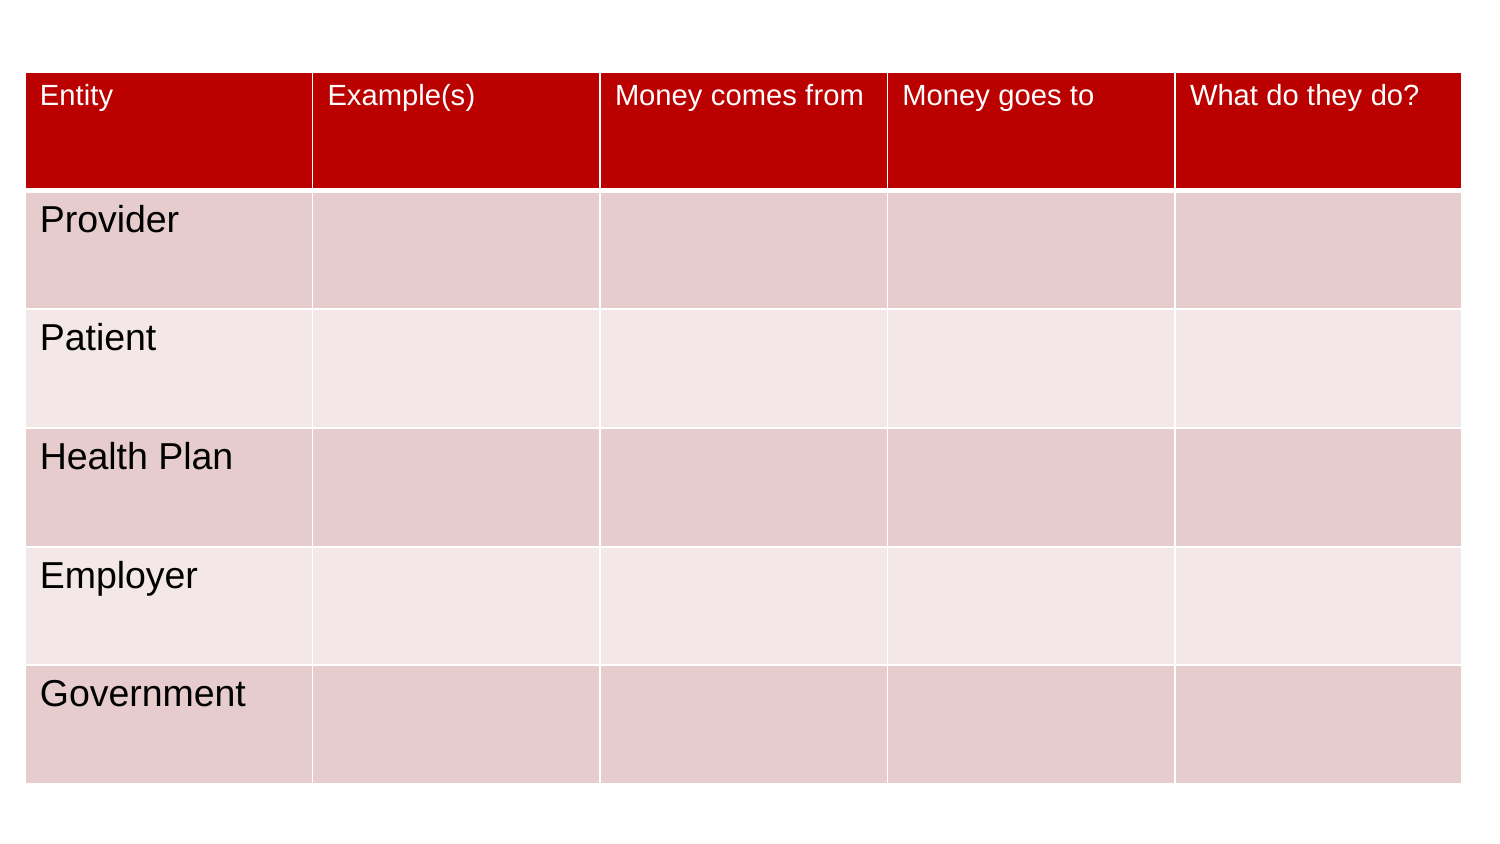

| Entity | Example(s) | Money comes from | Money goes to | What do they do? |
| --- | --- | --- | --- | --- |
| Provider |  |  |  |  |
| Patient |  |  |  |  |
| Health Plan |  |  |  |  |
| Employer |  |  |  |  |
| Government |  |  |  |  |